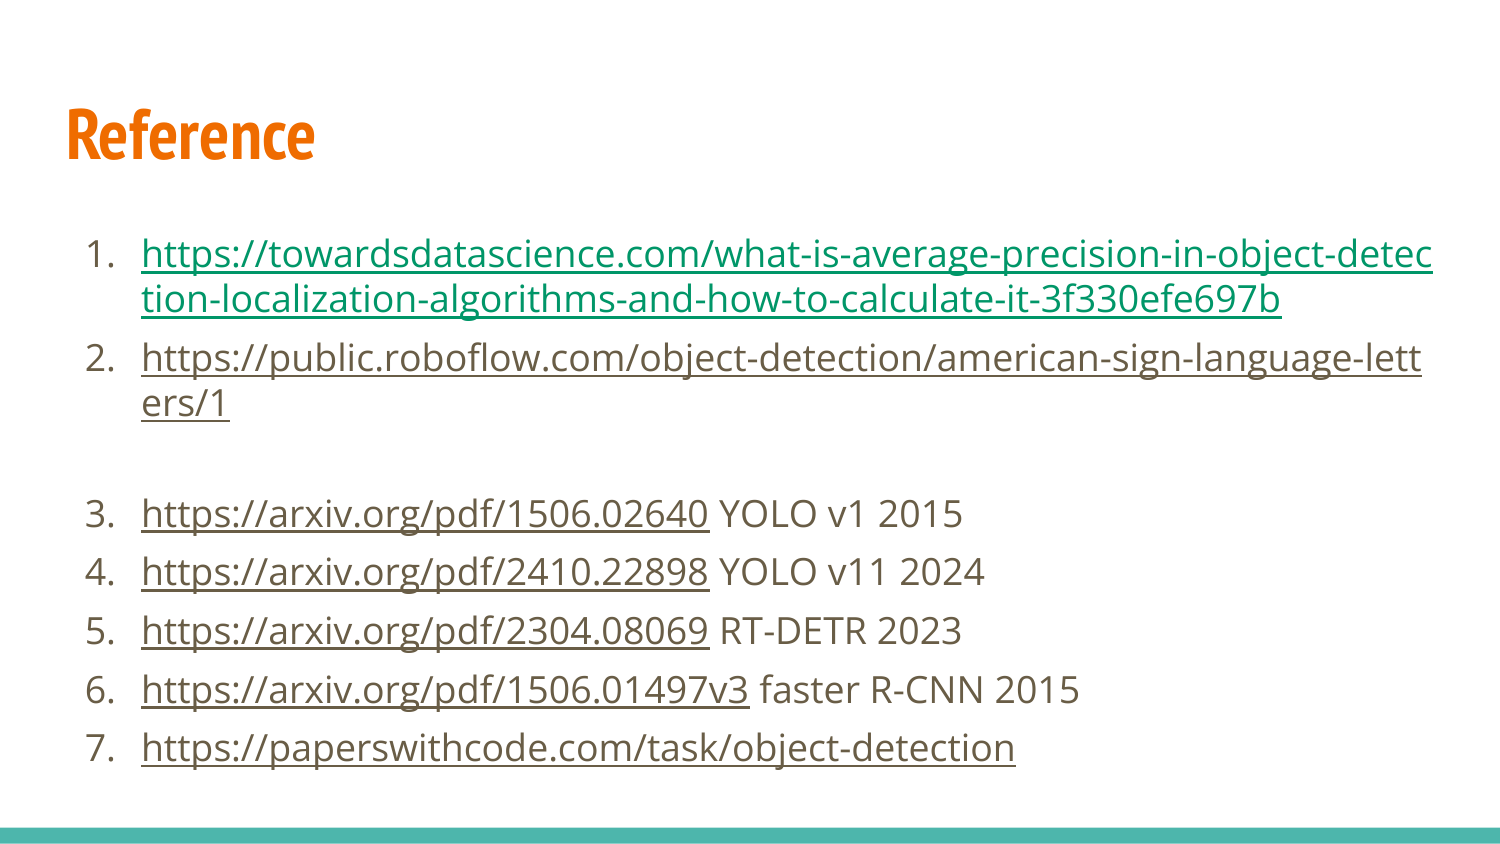

# Reference
https://towardsdatascience.com/what-is-average-precision-in-object-detection-localization-algorithms-and-how-to-calculate-it-3f330efe697b
https://public.roboflow.com/object-detection/american-sign-language-letters/1
https://arxiv.org/pdf/1506.02640 YOLO v1 2015
https://arxiv.org/pdf/2410.22898 YOLO v11 2024
https://arxiv.org/pdf/2304.08069 RT-DETR 2023
https://arxiv.org/pdf/1506.01497v3 faster R-CNN 2015
https://paperswithcode.com/task/object-detection